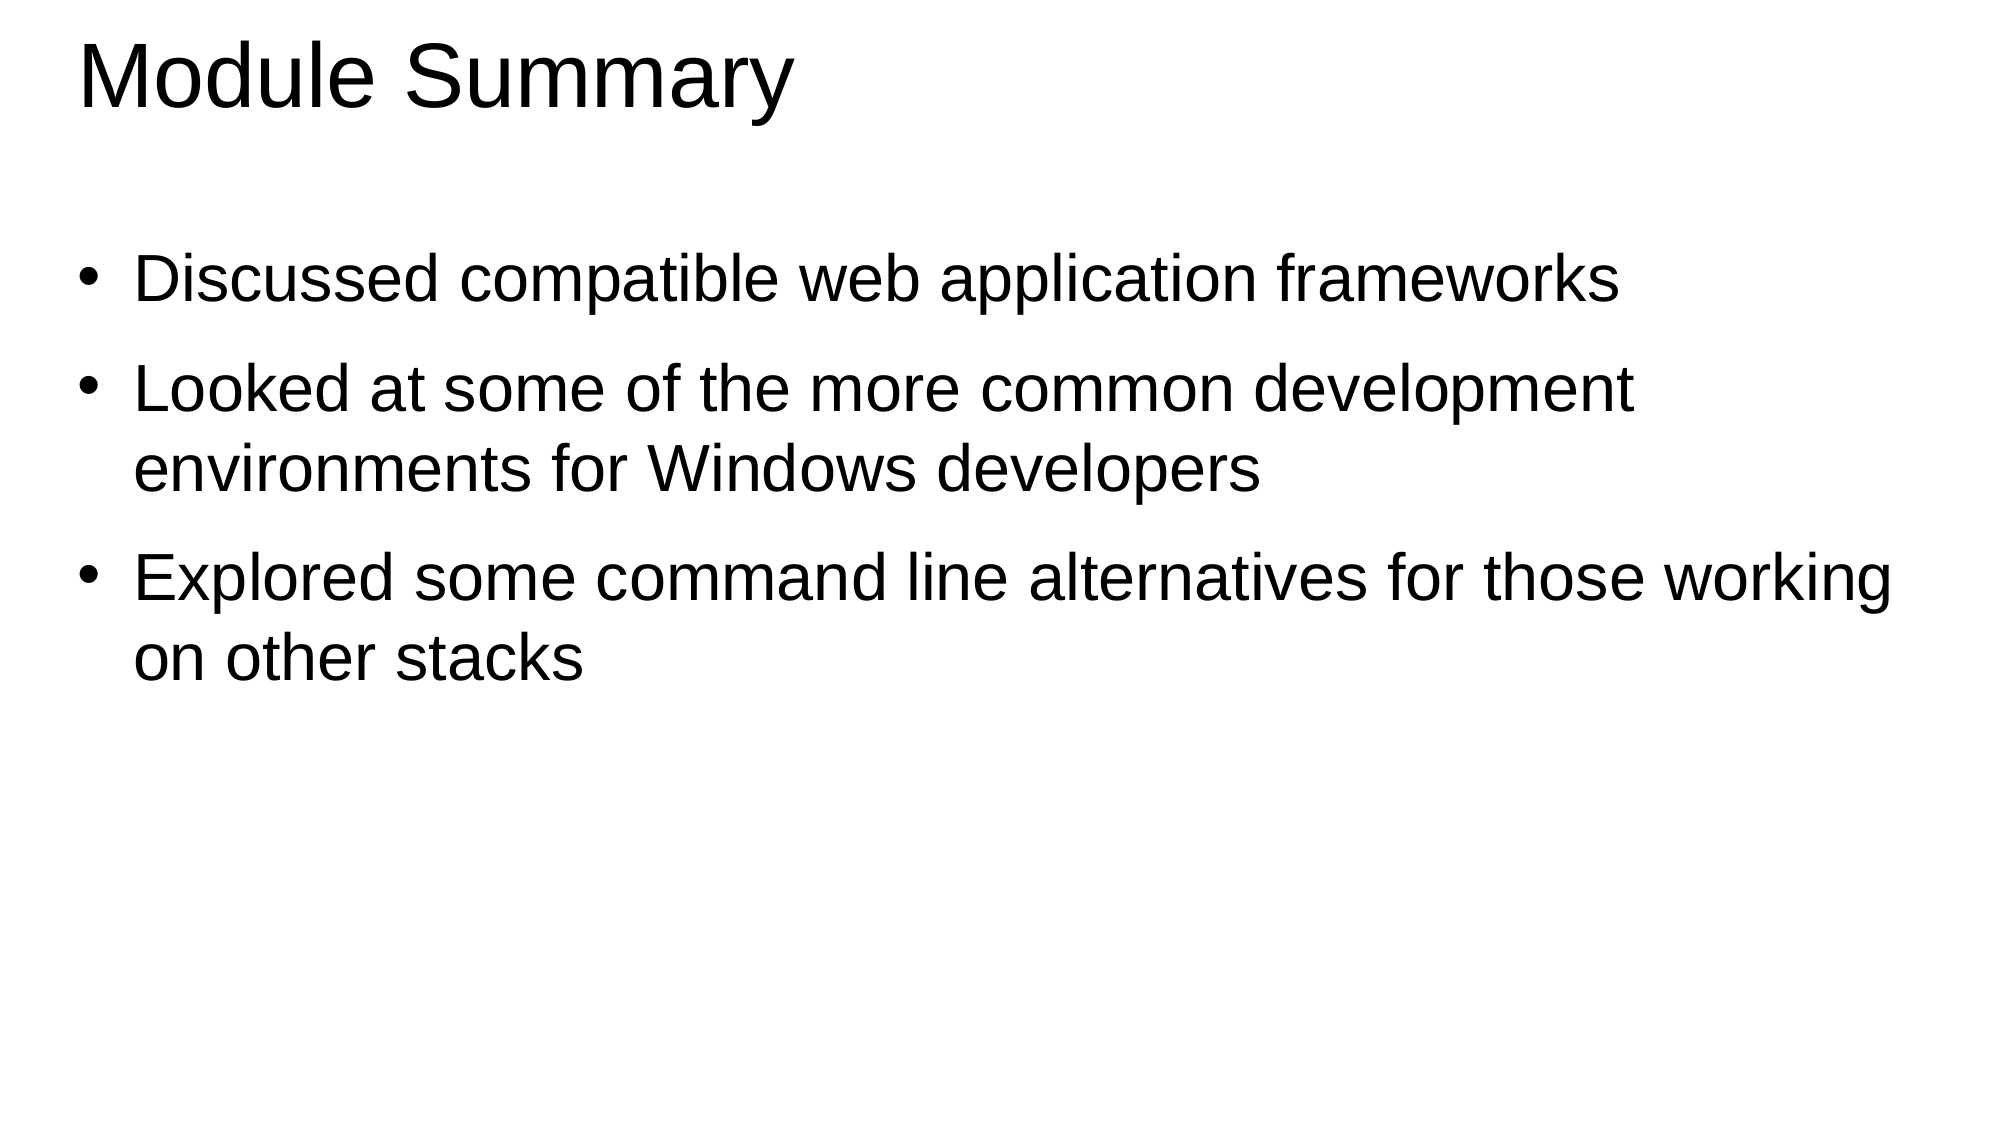

# Module Summary
Discussed compatible web application frameworks
Looked at some of the more common development environments for Windows developers
Explored some command line alternatives for those working on other stacks